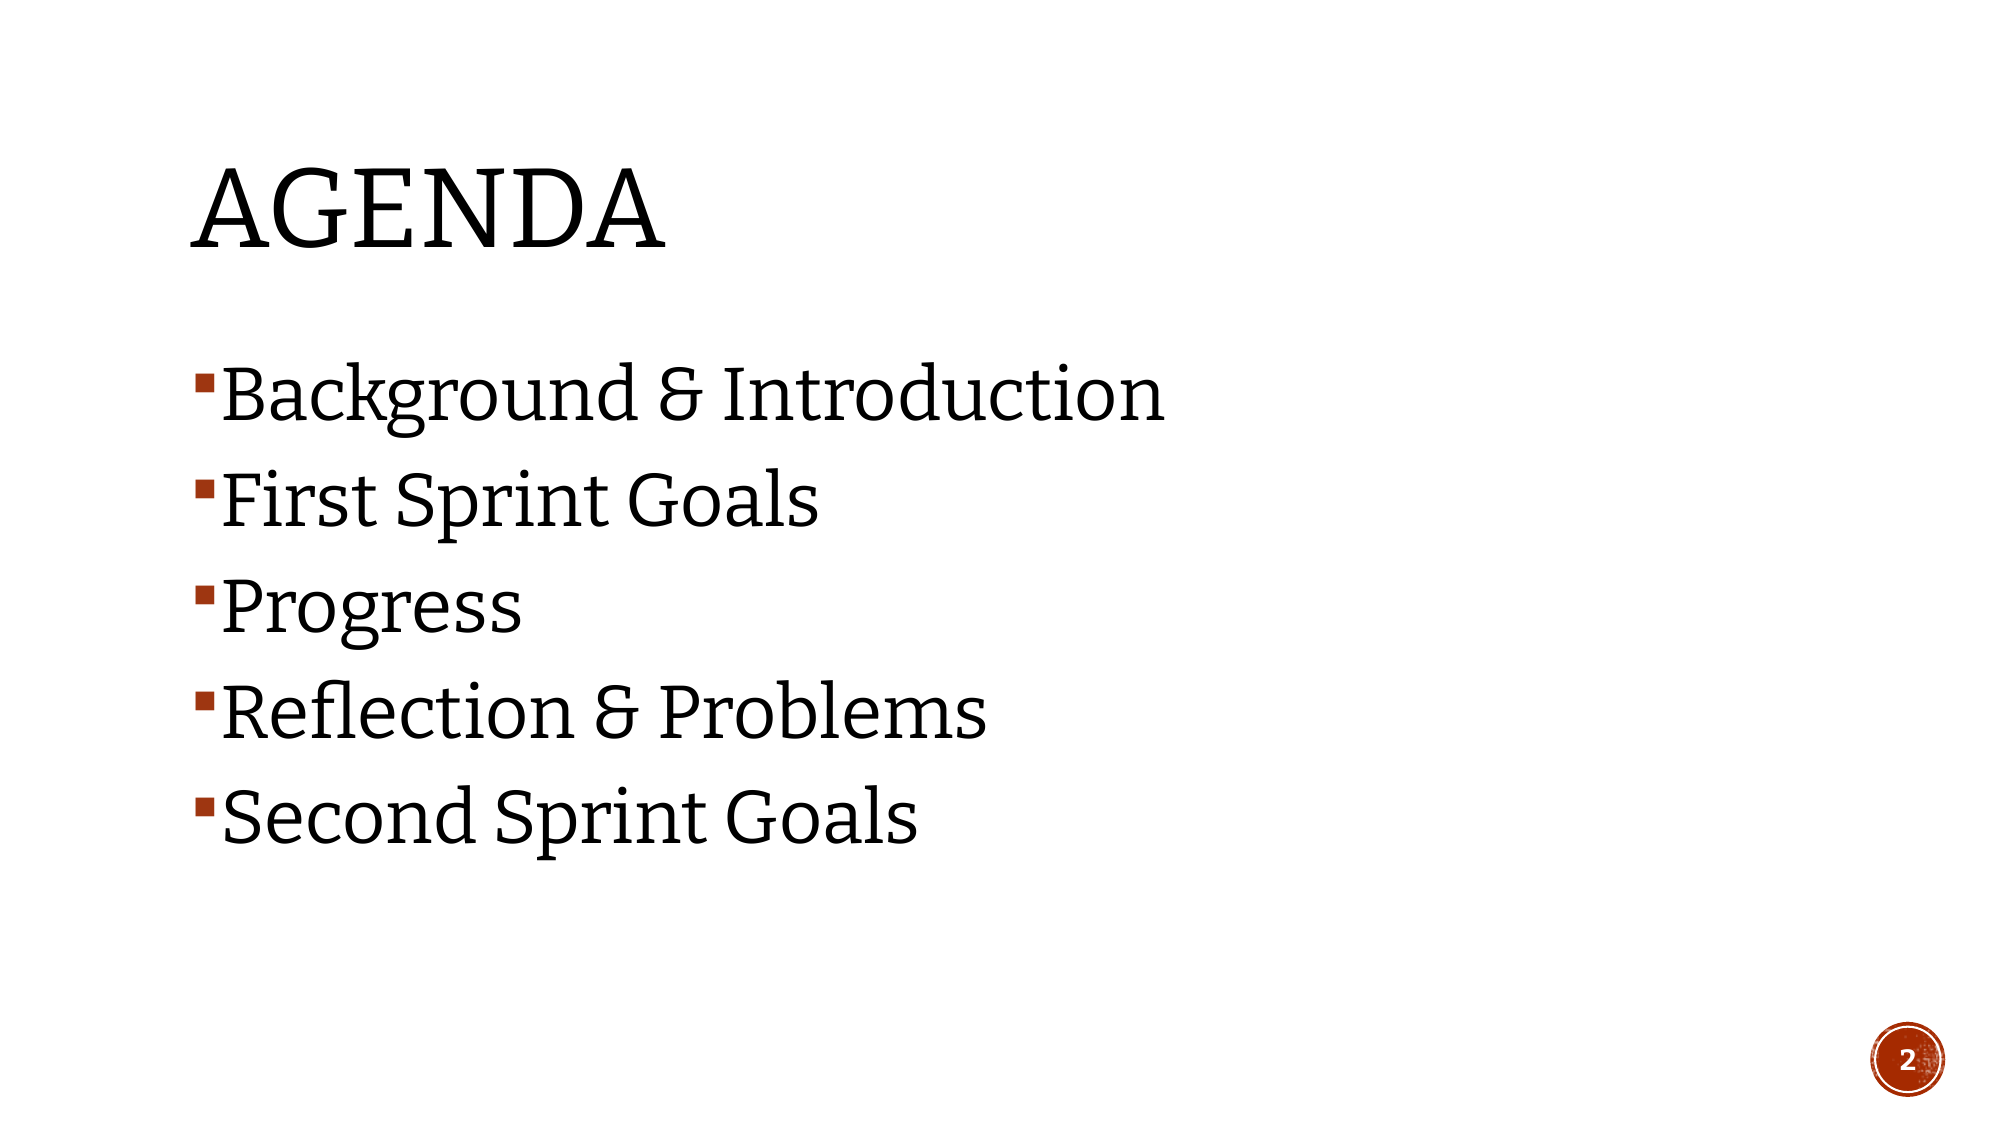

# Agenda
Background & Introduction
First Sprint Goals
Progress
Reflection & Problems
Second Sprint Goals

2